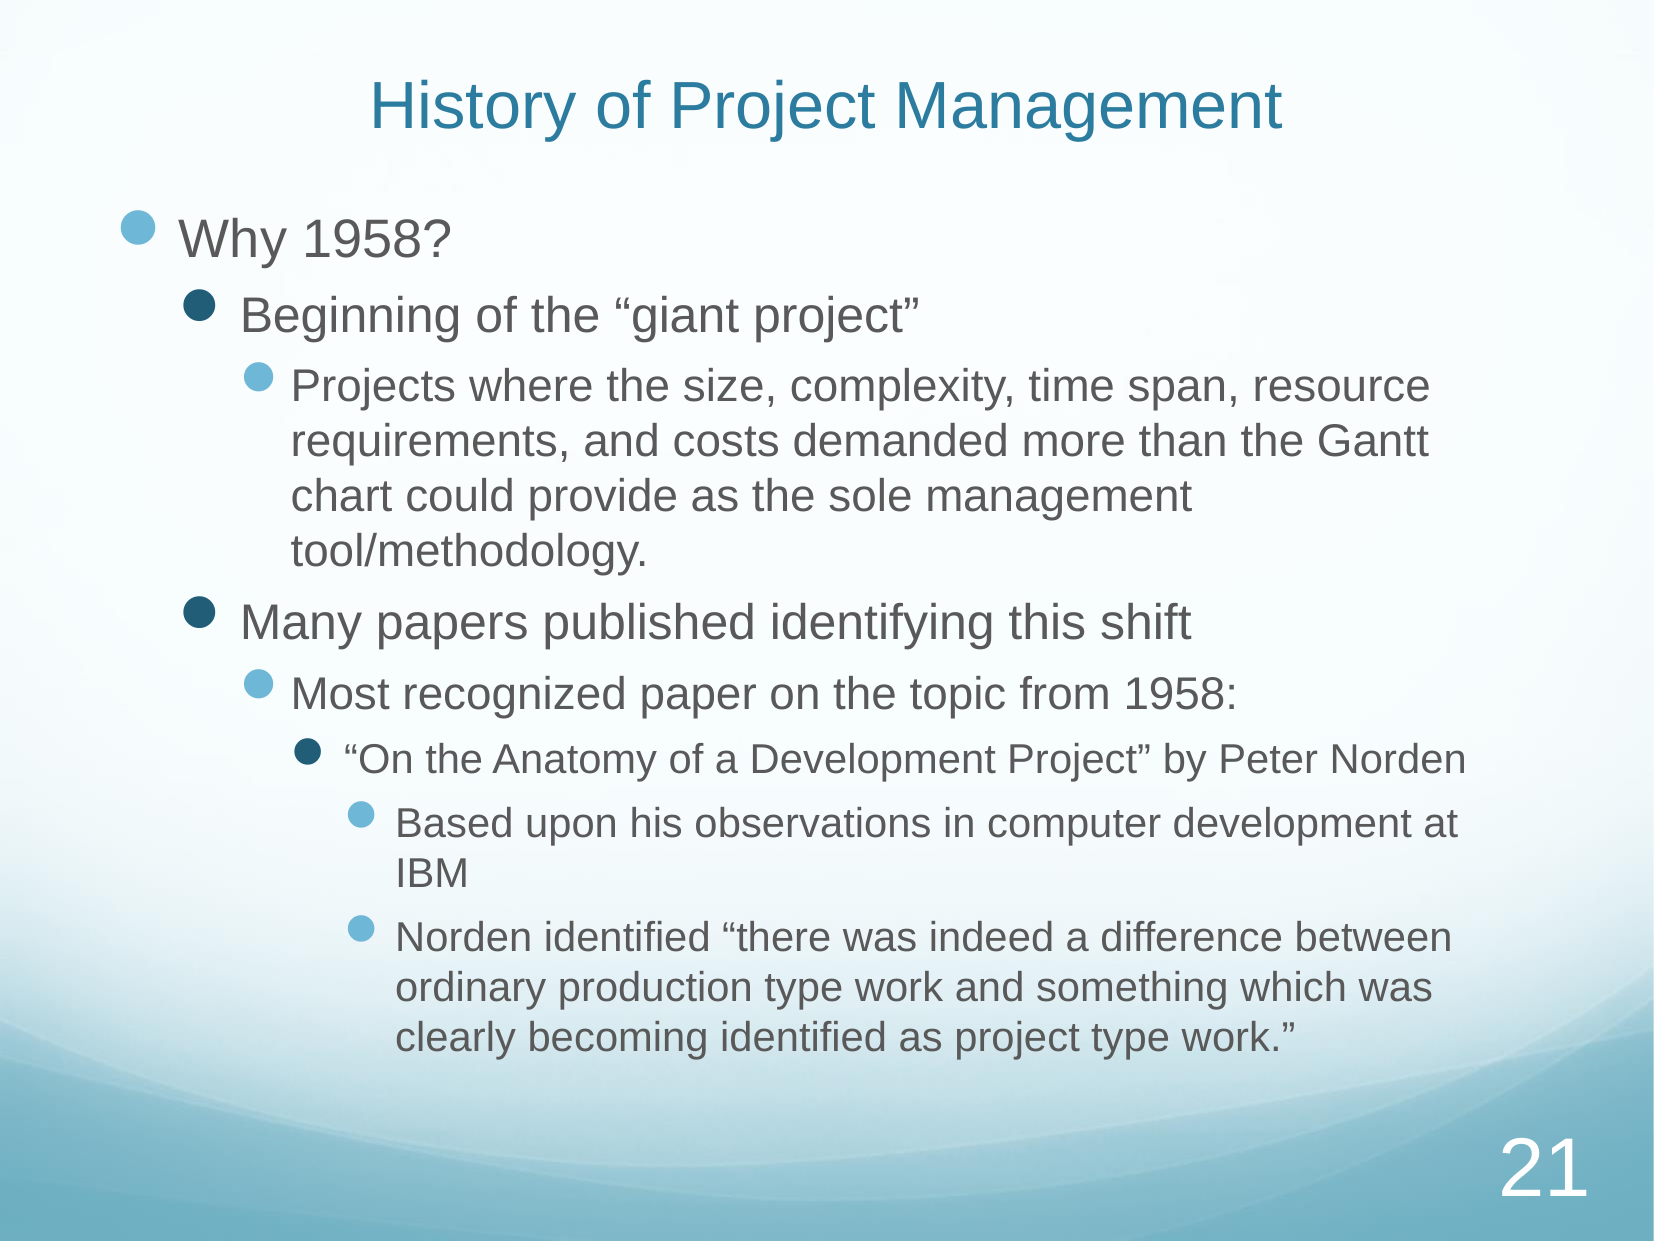

# History of Project Management
Why 1958?
Beginning of the “giant project”
Projects where the size, complexity, time span, resource requirements, and costs demanded more than the Gantt chart could provide as the sole management tool/methodology.
Many papers published identifying this shift
Most recognized paper on the topic from 1958:
“On the Anatomy of a Development Project” by Peter Norden
Based upon his observations in computer development at IBM
Norden identified “there was indeed a difference between ordinary production type work and something which was clearly becoming identified as project type work.”
21